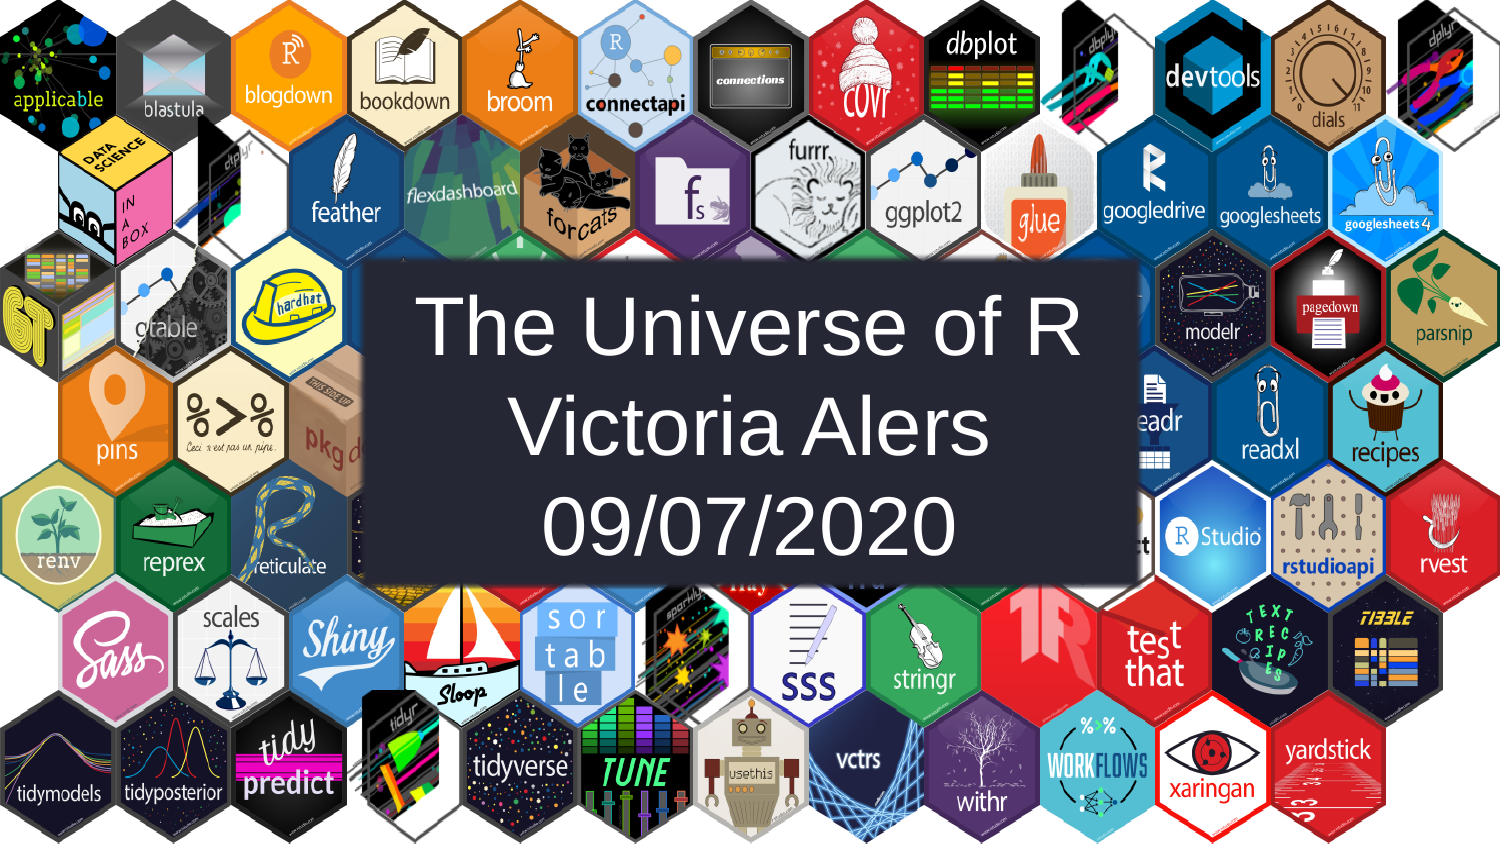

The Universe of R
Victoria Alers
09/07/2020